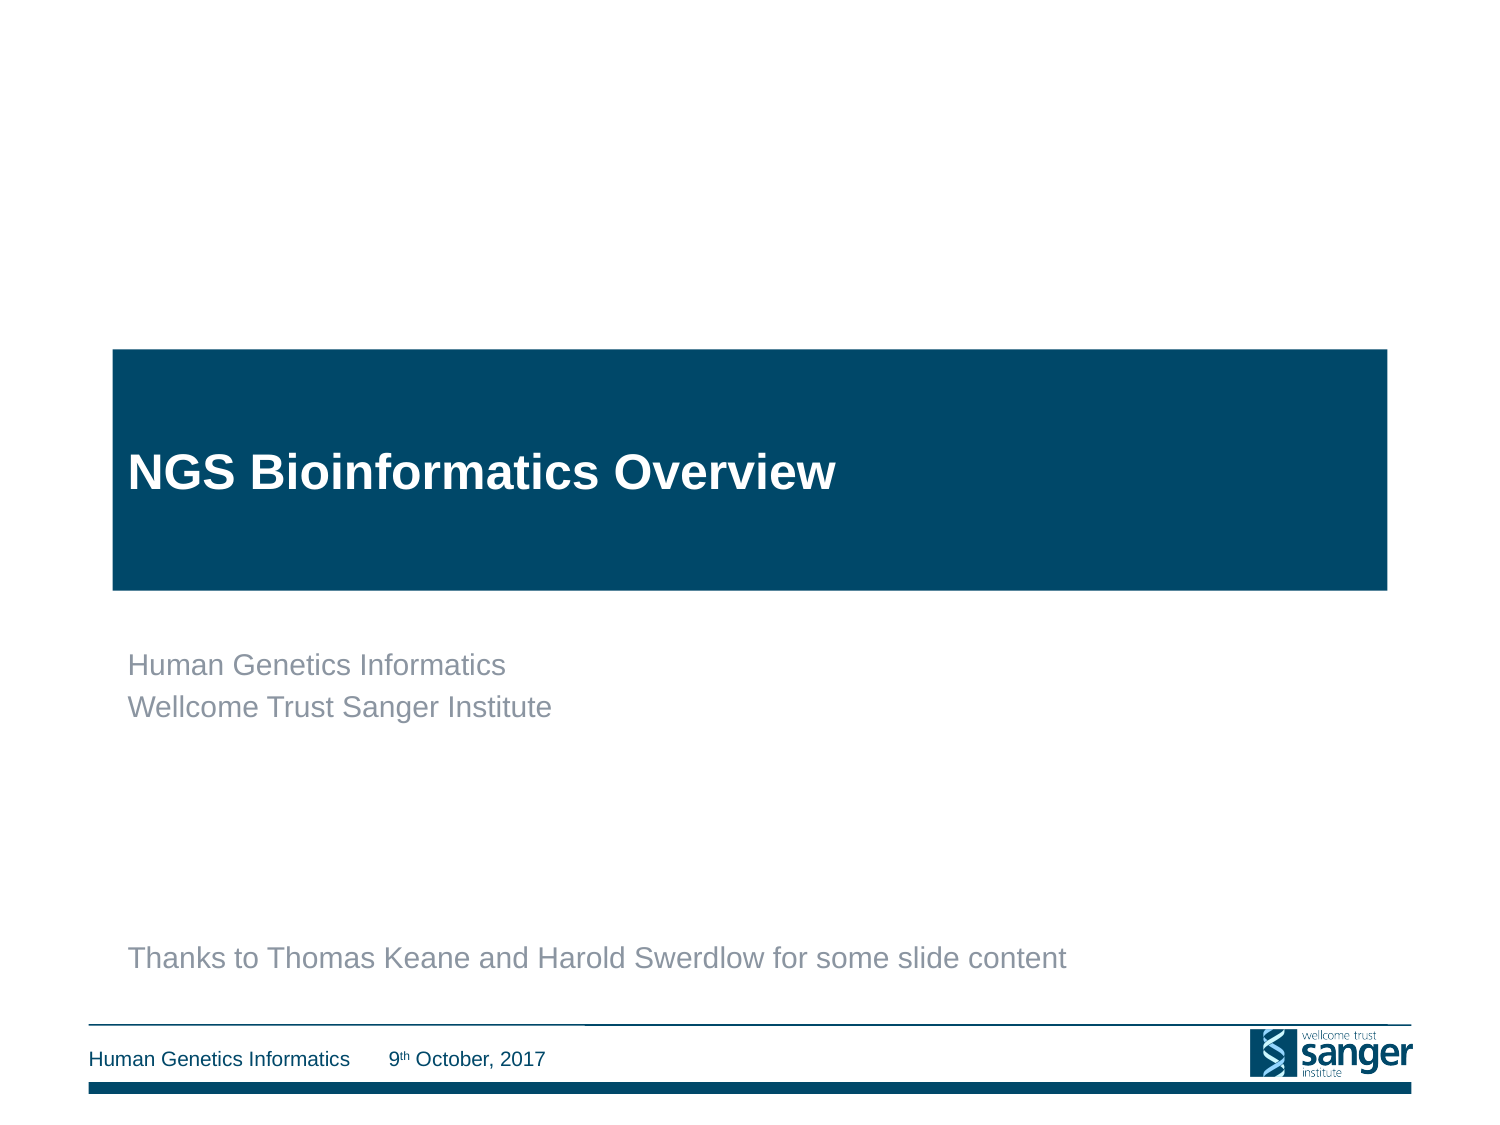

# NGS Bioinformatics Overview
Human Genetics Informatics
Wellcome Trust Sanger Institute

Thanks to Thomas Keane and Harold Swerdlow for some slide content